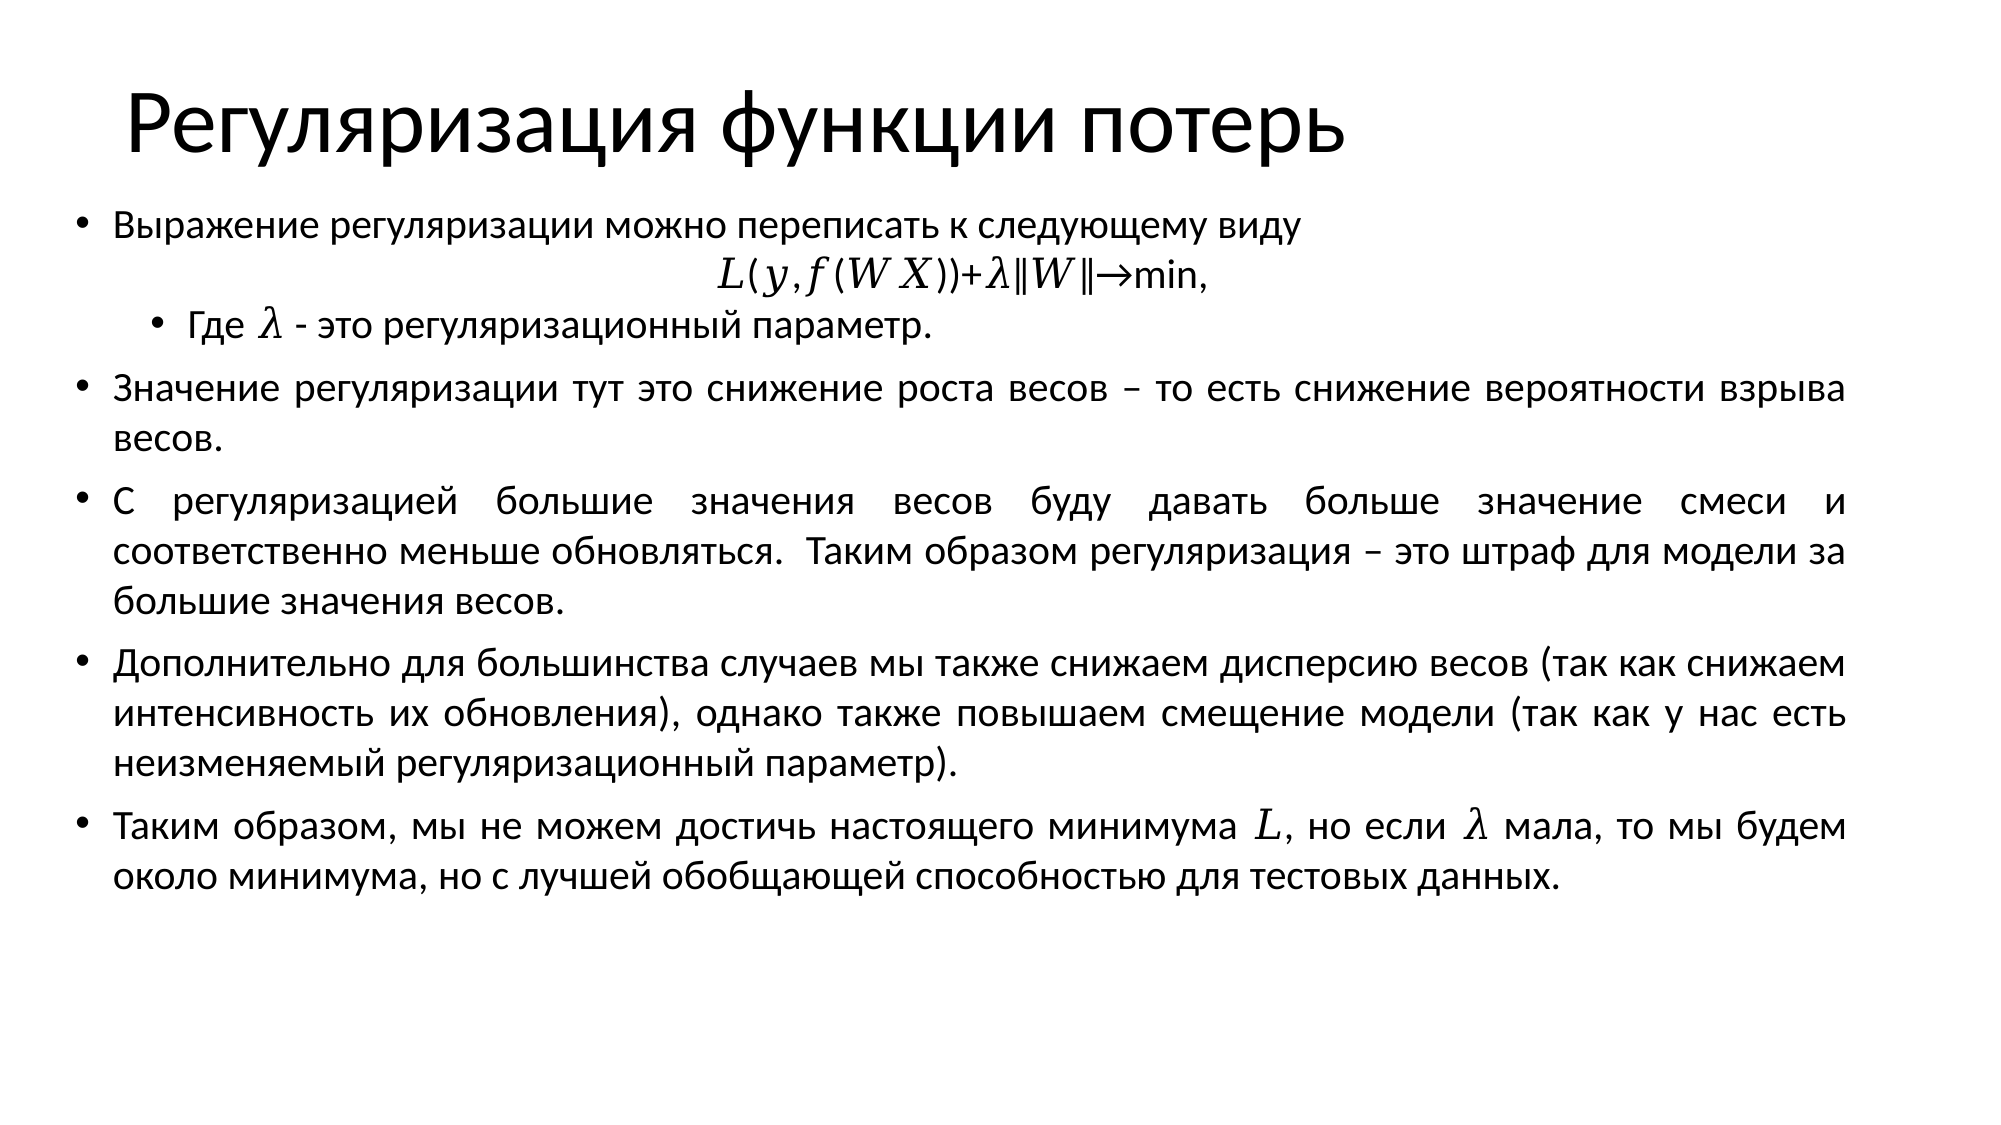

# Регуляризация функции потерь
Выражение регуляризации можно переписать к следующему виду
𝐿(𝑦,𝑓(𝑊𝑋))+𝜆‖𝑊‖→min,
Где 𝜆 - это регуляризационный параметр.
Значение регуляризации тут это снижение роста весов – то есть снижение вероятности взрыва весов.
С регуляризацией большие значения весов буду давать больше значение смеси и соответственно меньше обновляться.  Таким образом регуляризация – это штраф для модели за большие значения весов.
Дополнительно для большинства случаев мы также снижаем дисперсию весов (так как снижаем интенсивность их обновления), однако также повышаем смещение модели (так как у нас есть неизменяемый регуляризационный параметр).
Таким образом, мы не можем достичь настоящего минимума 𝐿, но если 𝜆 мала, то мы будем около минимума, но с лучшей обобщающей способностью для тестовых данных.